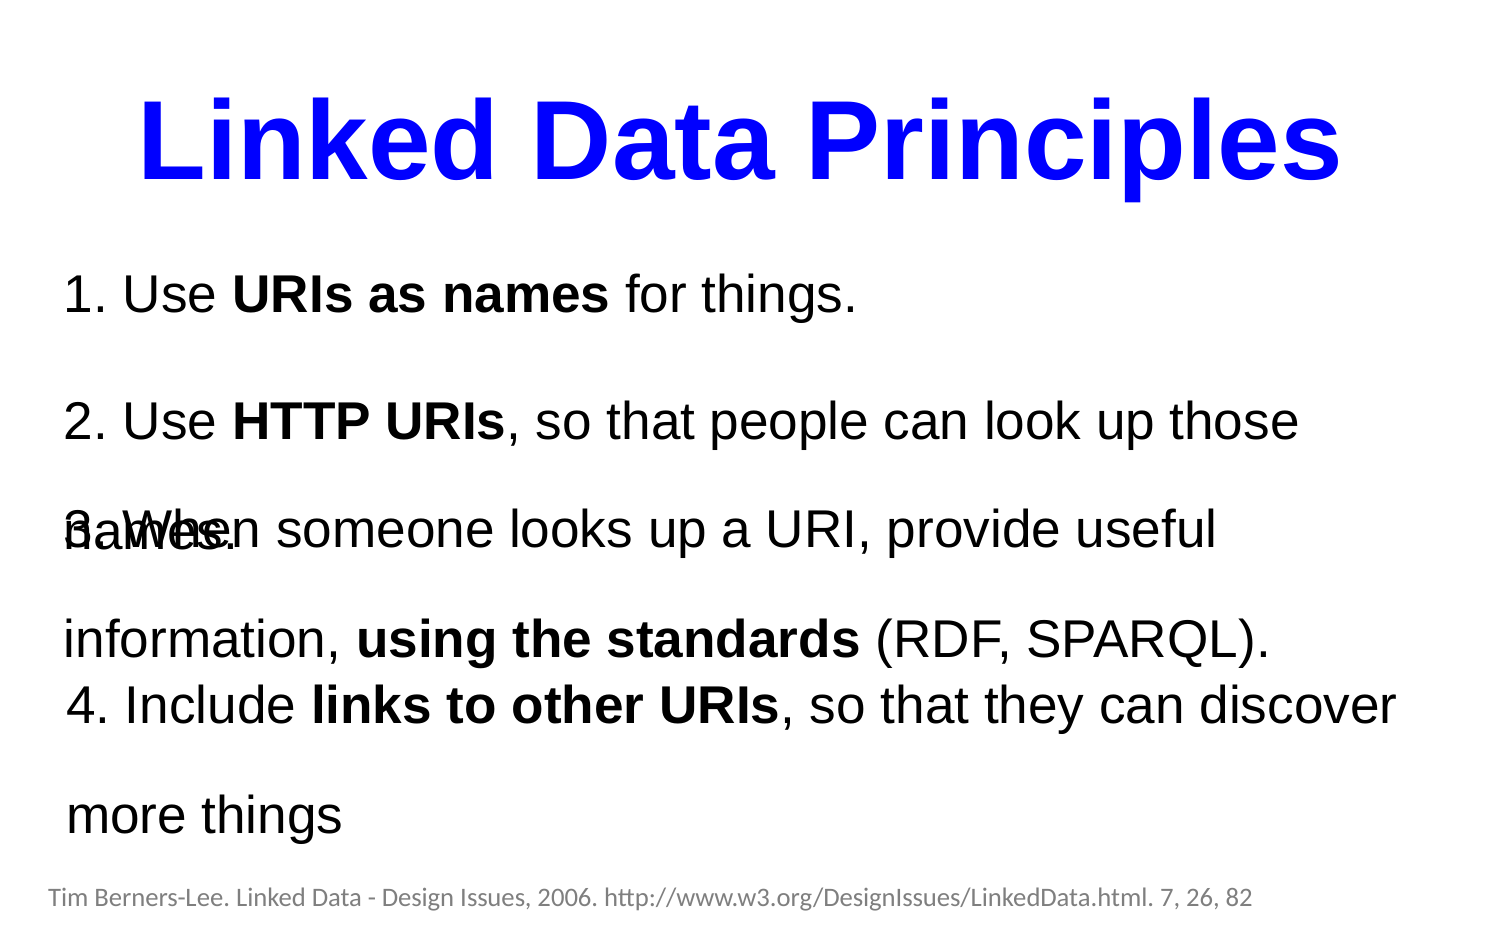

Linked Data Principles

1. Use URIs as names for things.

2. Use HTTP URIs, so that people can look up those names.
3. When someone looks up a URI, provide useful information, using the standards (RDF, SPARQL).
4. Include links to other URIs, so that they can discover more things
Tim Berners-Lee. Linked Data - Design Issues, 2006. http://www.w3.org/DesignIssues/LinkedData.html. 7, 26, 82